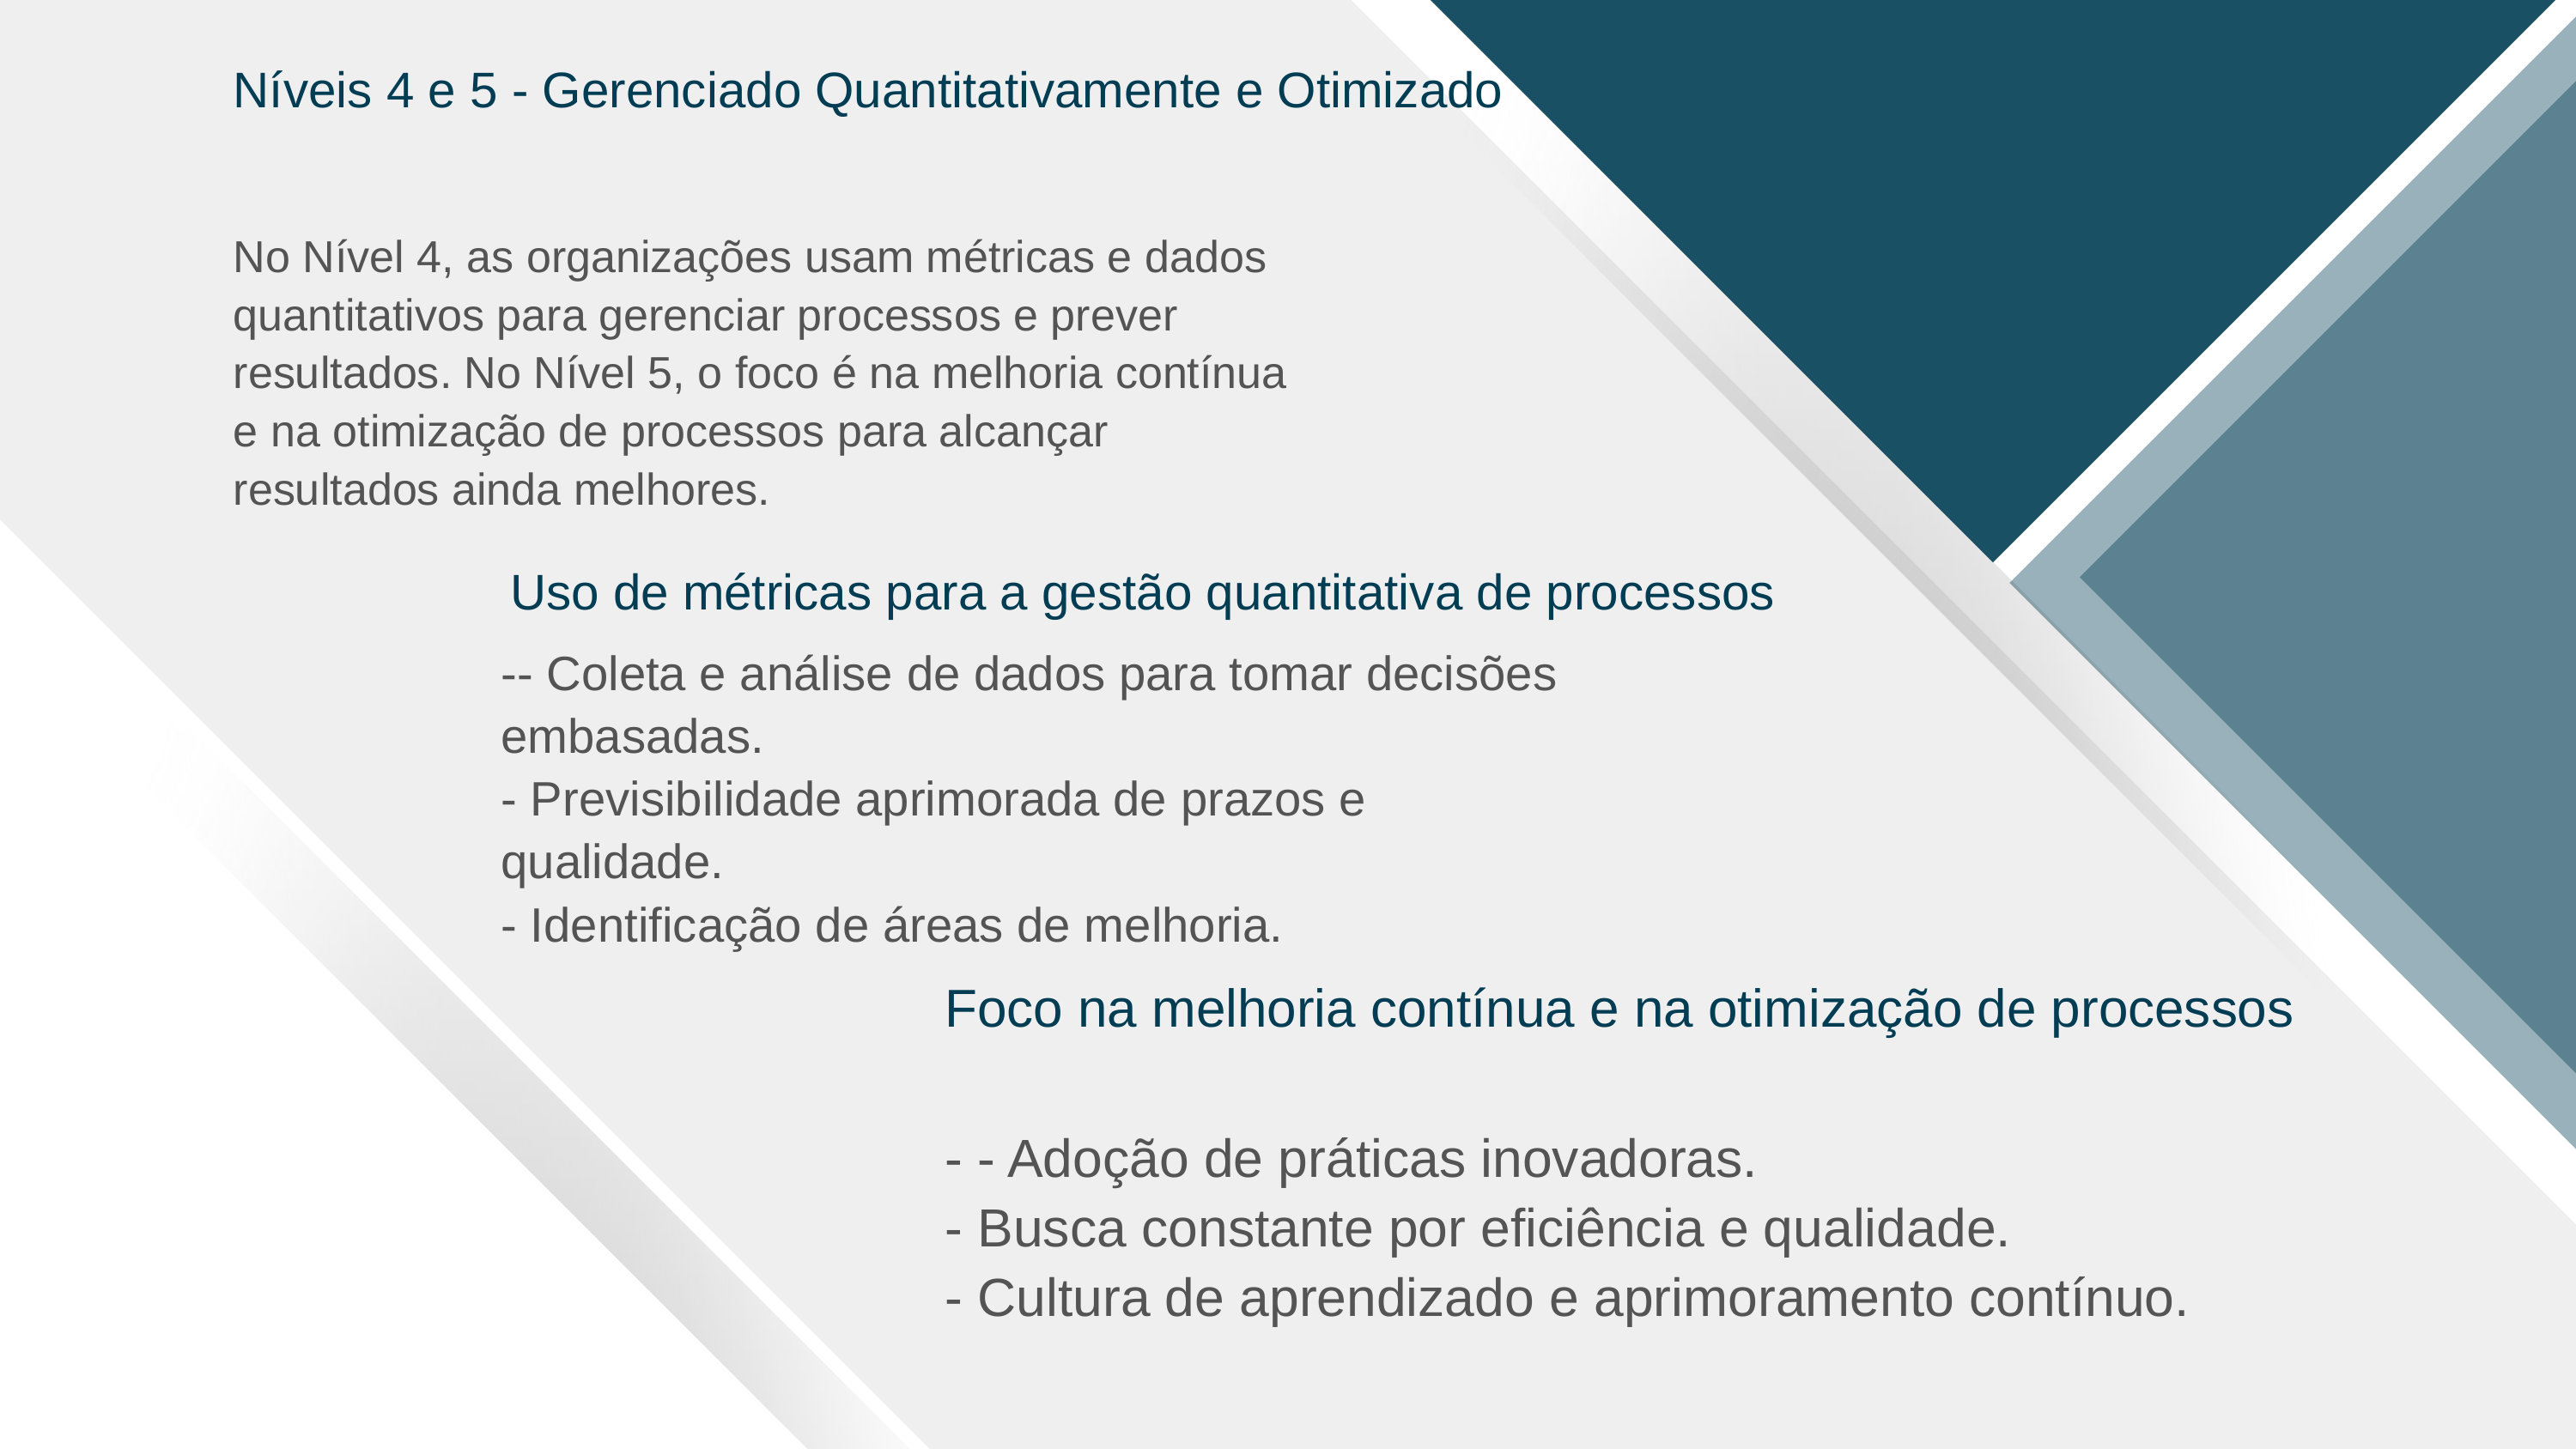

Níveis 4 e 5 - Gerenciado Quantitativamente e Otimizado

No Nível 4, as organizações usam métricas e dados quantitativos para gerenciar processos e prever resultados. No Nível 5, o foco é na melhoria contínua e na otimização de processos para alcançar resultados ainda melhores.

Uso de métricas para a gestão quantitativa de processos
-- Coleta e análise de dados para tomar decisões embasadas.
- Previsibilidade aprimorada de prazos e qualidade.
- Identificação de áreas de melhoria.

Foco na melhoria contínua e na otimização de processos

- - Adoção de práticas inovadoras.
- Busca constante por eficiência e qualidade.
- Cultura de aprendizado e aprimoramento contínuo.